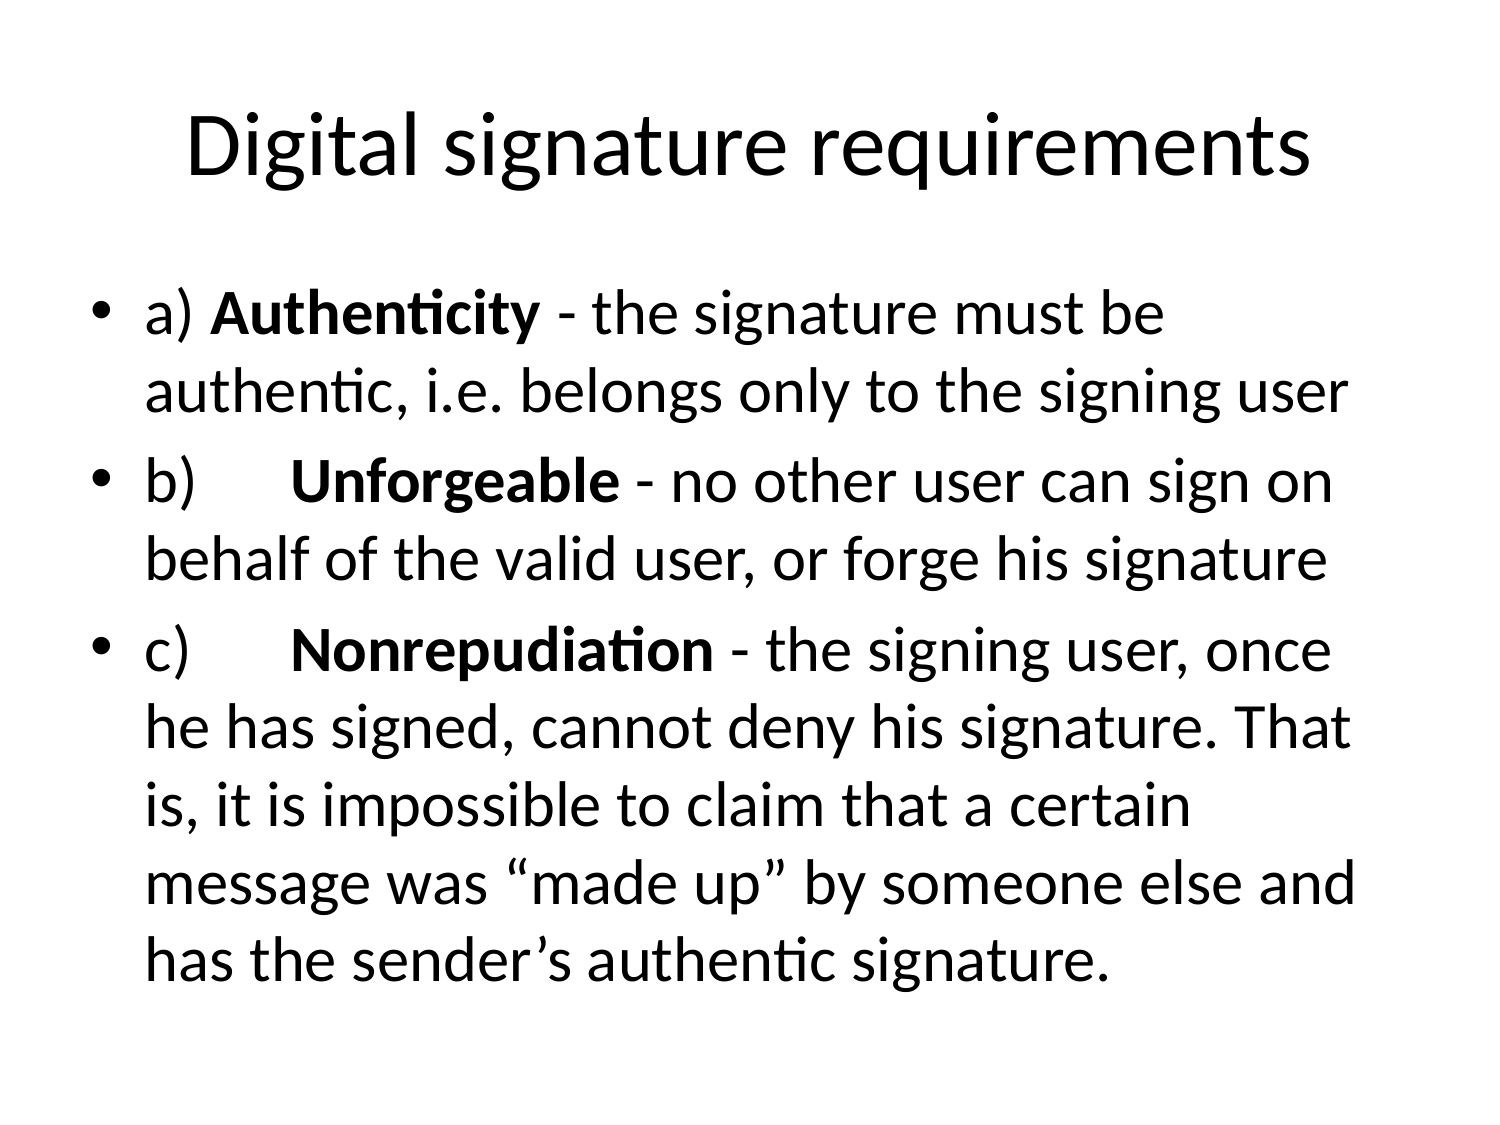

# Digital signature requirements
a) Authenticity - the signature must be authentic, i.e. belongs only to the signing user
b)	Unforgeable - no other user can sign on behalf of the valid user, or forge his signature
c)	Nonrepudiation - the signing user, once he has signed, cannot deny his signature. That is, it is impossible to claim that a certain message was “made up” by someone else and has the sender’s authentic signature.